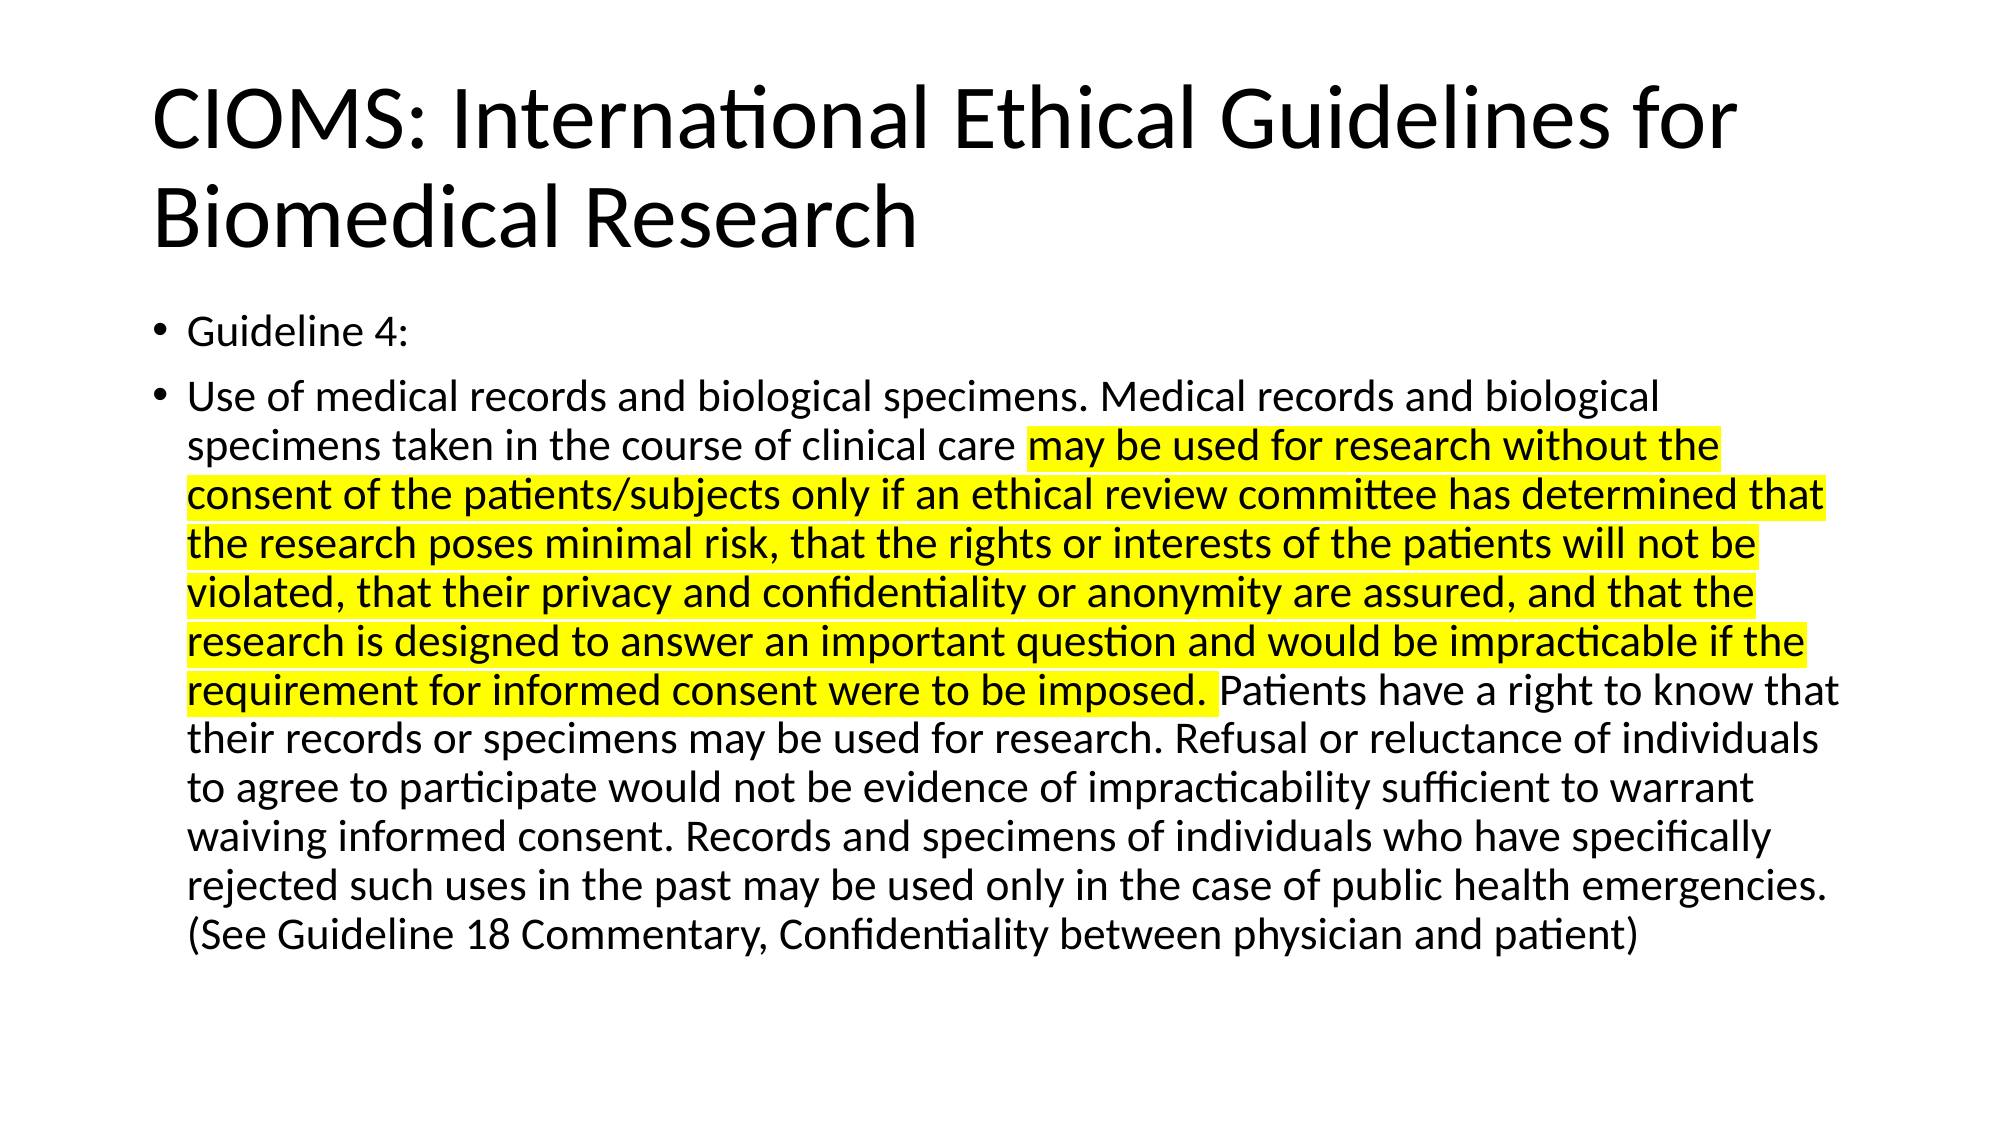

# CIOMS: International Ethical Guidelines for Biomedical Research
Guideline 4:
Use of medical records and biological specimens. Medical records and biological specimens taken in the course of clinical care may be used for research without the consent of the patients/subjects only if an ethical review committee has determined that the research poses minimal risk, that the rights or interests of the patients will not be violated, that their privacy and confidentiality or anonymity are assured, and that the research is designed to answer an important question and would be impracticable if the requirement for informed consent were to be imposed. Patients have a right to know that their records or specimens may be used for research. Refusal or reluctance of individuals to agree to participate would not be evidence of impracticability sufficient to warrant waiving informed consent. Records and specimens of individuals who have specifically rejected such uses in the past may be used only in the case of public health emergencies. (See Guideline 18 Commentary, Confidentiality between physician and patient)